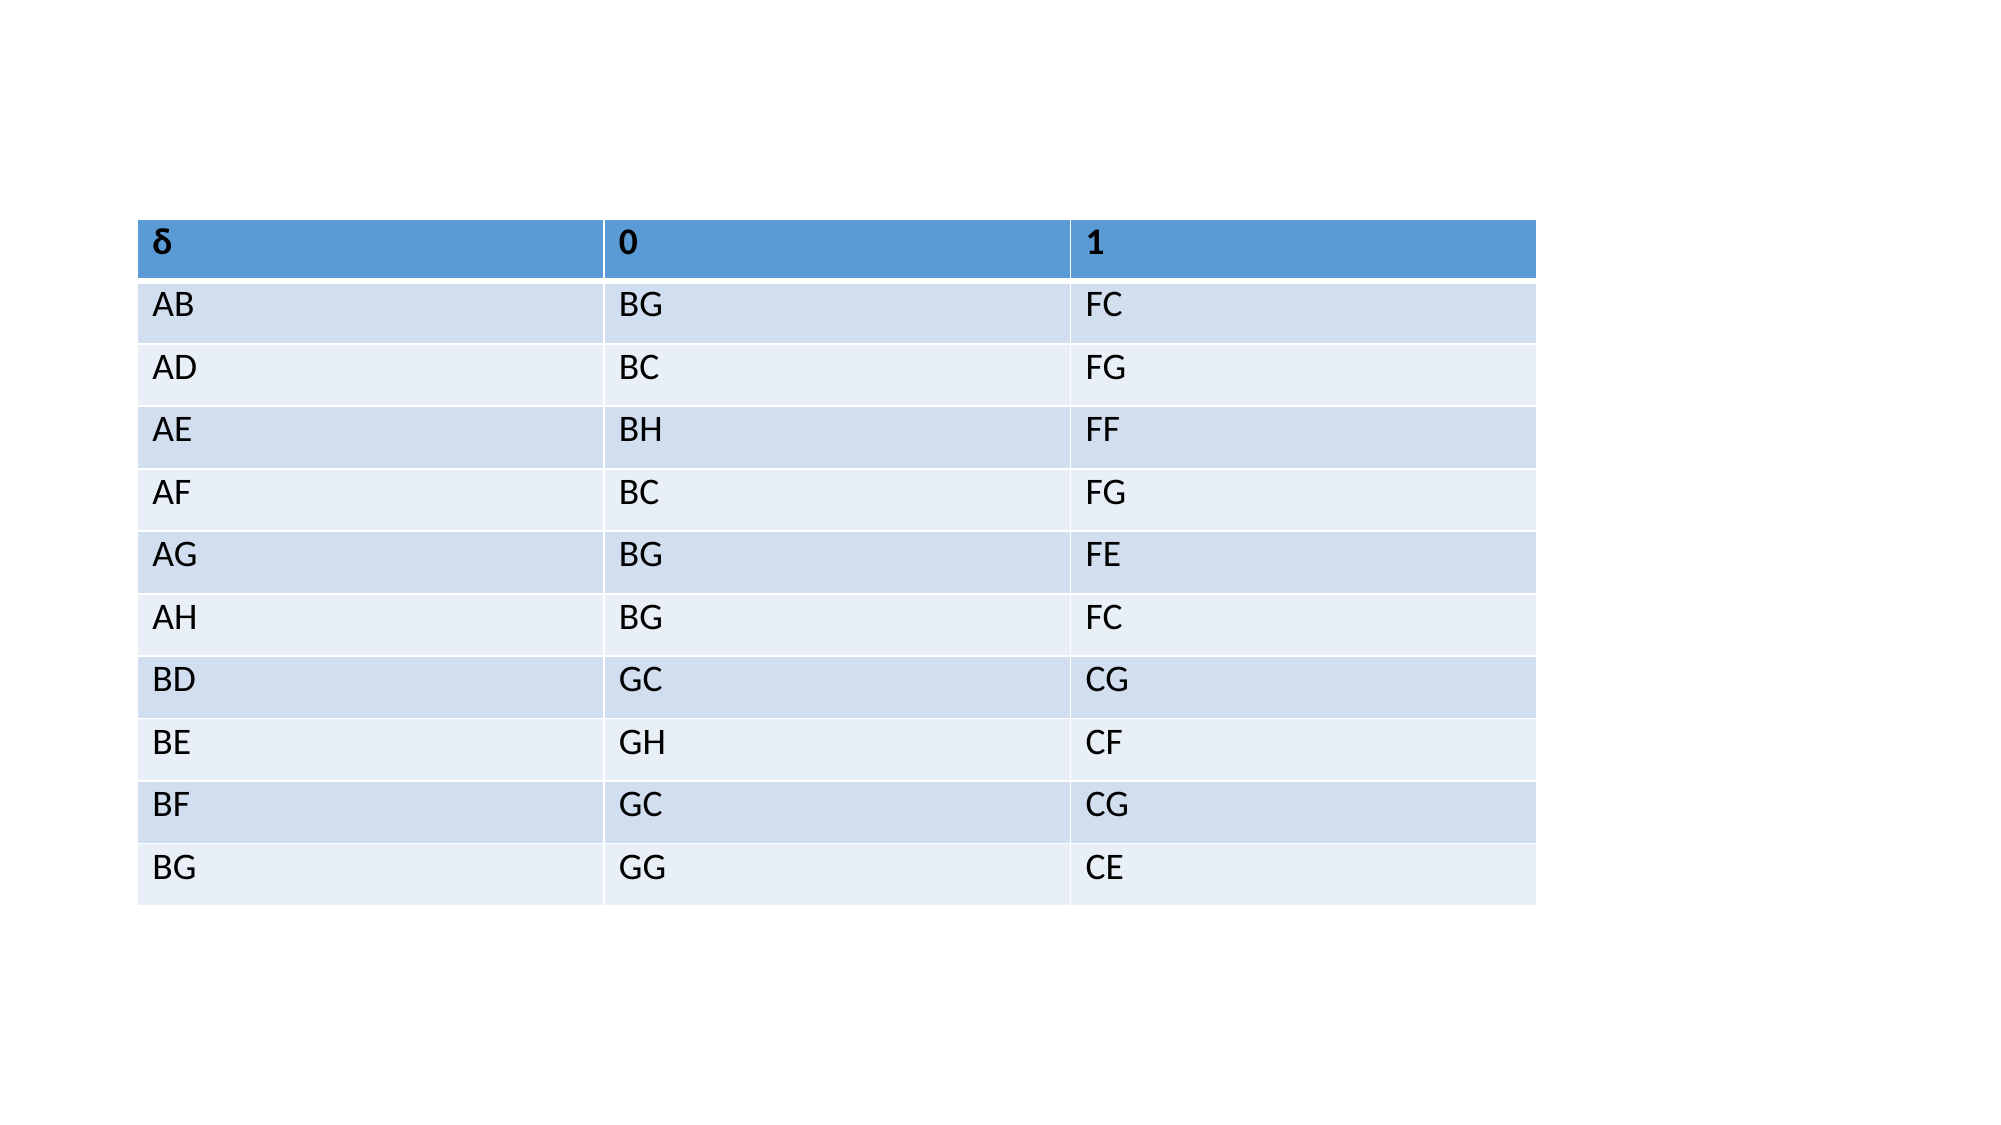

#
| δ | 0 | 1 |
| --- | --- | --- |
| AB | BG | FC |
| AD | BC | FG |
| AE | BH | FF |
| AF | BC | FG |
| AG | BG | FE |
| AH | BG | FC |
| BD | GC | CG |
| BE | GH | CF |
| BF | GC | CG |
| BG | GG | CE |